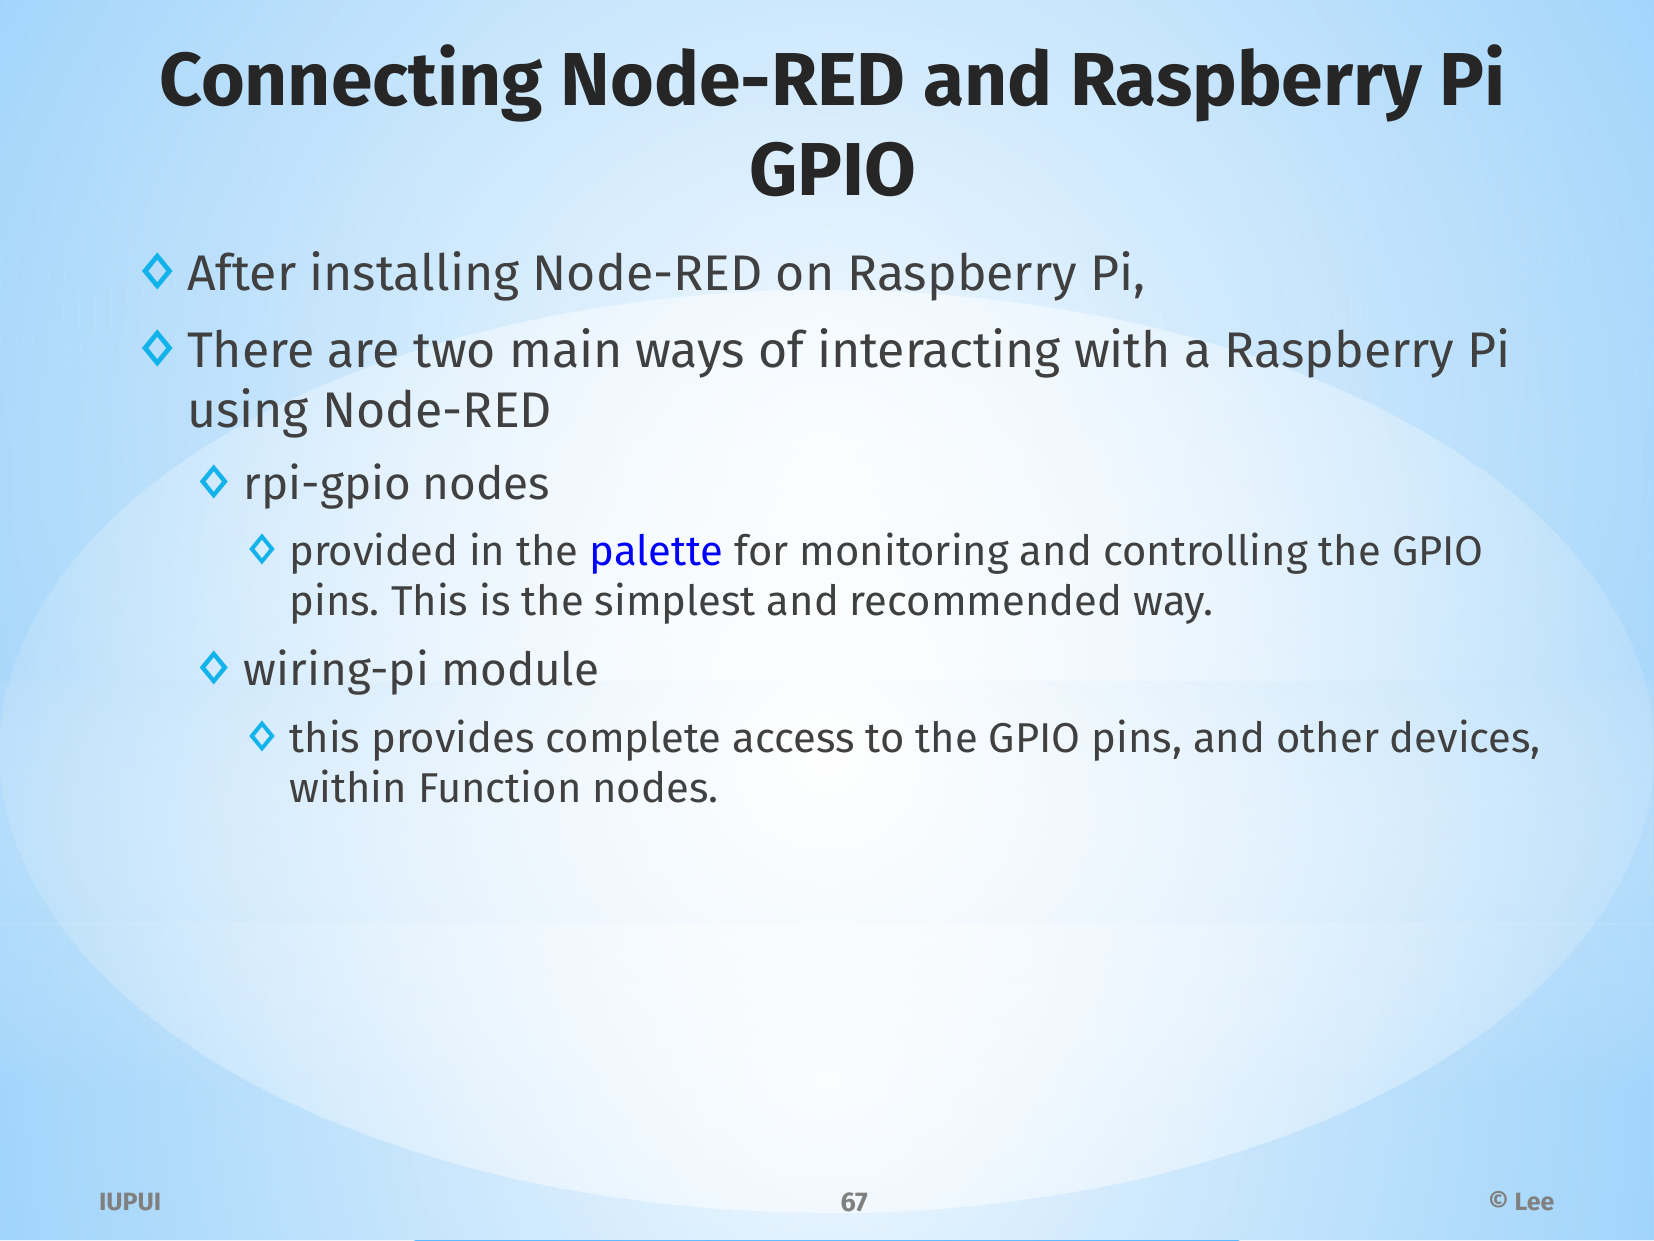

# Connecting Node-RED and Raspberry Pi GPIO
After installing Node-RED on Raspberry Pi,
There are two main ways of interacting with a Raspberry Pi using Node-RED
rpi-gpio nodes
provided in the palette for monitoring and controlling the GPIO pins. This is the simplest and recommended way.
wiring-pi module
this provides complete access to the GPIO pins, and other devices, within Function nodes.
IUPUI
67
© Lee